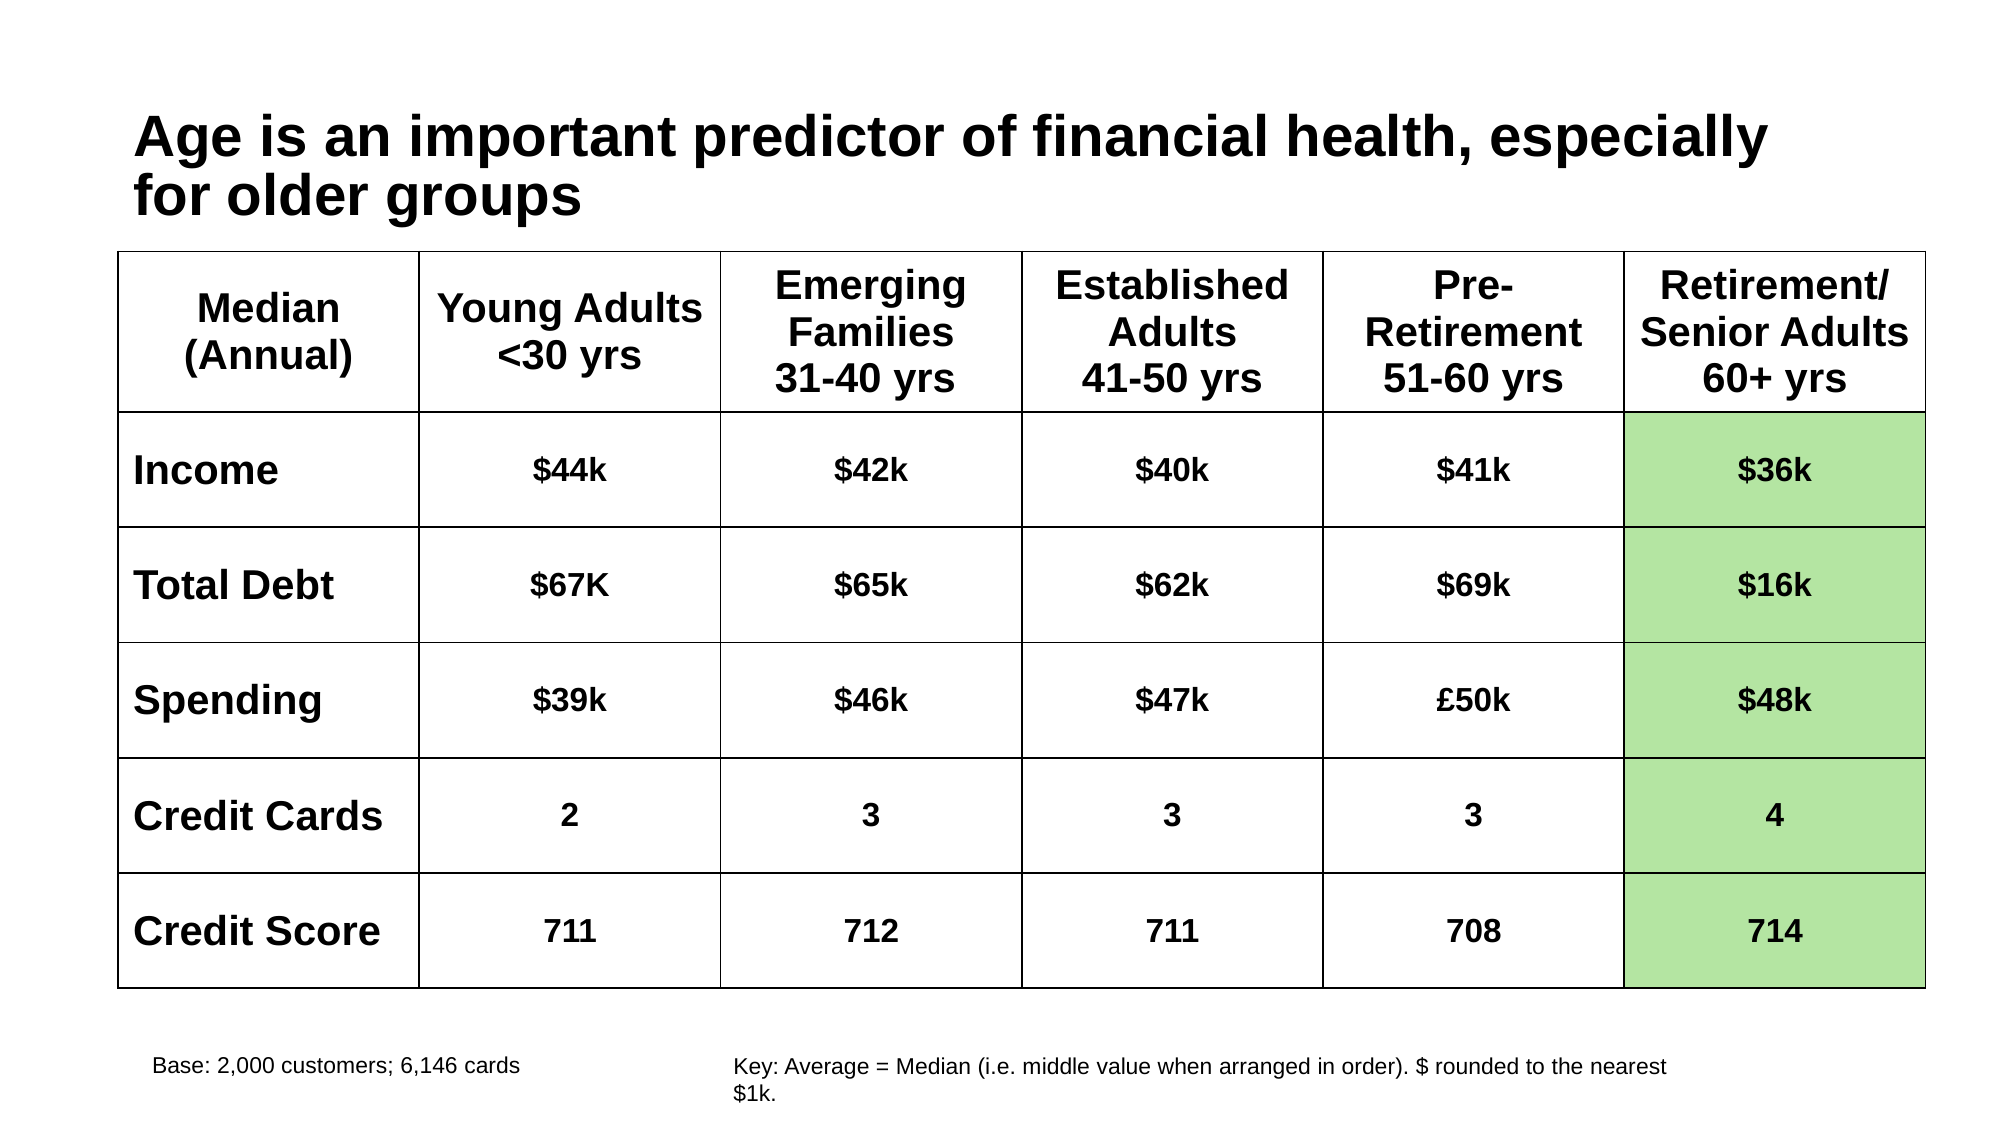

# Age is an important predictor of financial health, especially for older groups
| Median (Annual) | Young Adults <30 yrs | Emerging Families 31-40 yrs | Established Adults 41-50 yrs | Pre-Retirement 51-60 yrs | Retirement/ Senior Adults 60+ yrs |
| --- | --- | --- | --- | --- | --- |
| Income | $44k | $42k | $40k | $41k | $36k |
| Total Debt | $67K | $65k | $62k | $69k | $16k |
| Spending | $39k | $46k | $47k | £50k | $48k |
| Credit Cards | 2 | 3 | 3 | 3 | 4 |
| Credit Score | 711 | 712 | 711 | 708 | 714 |
Base: 2,000 customers; 6,146 cards
Key: Average = Median (i.e. middle value when arranged in order). $ rounded to the nearest $1k.